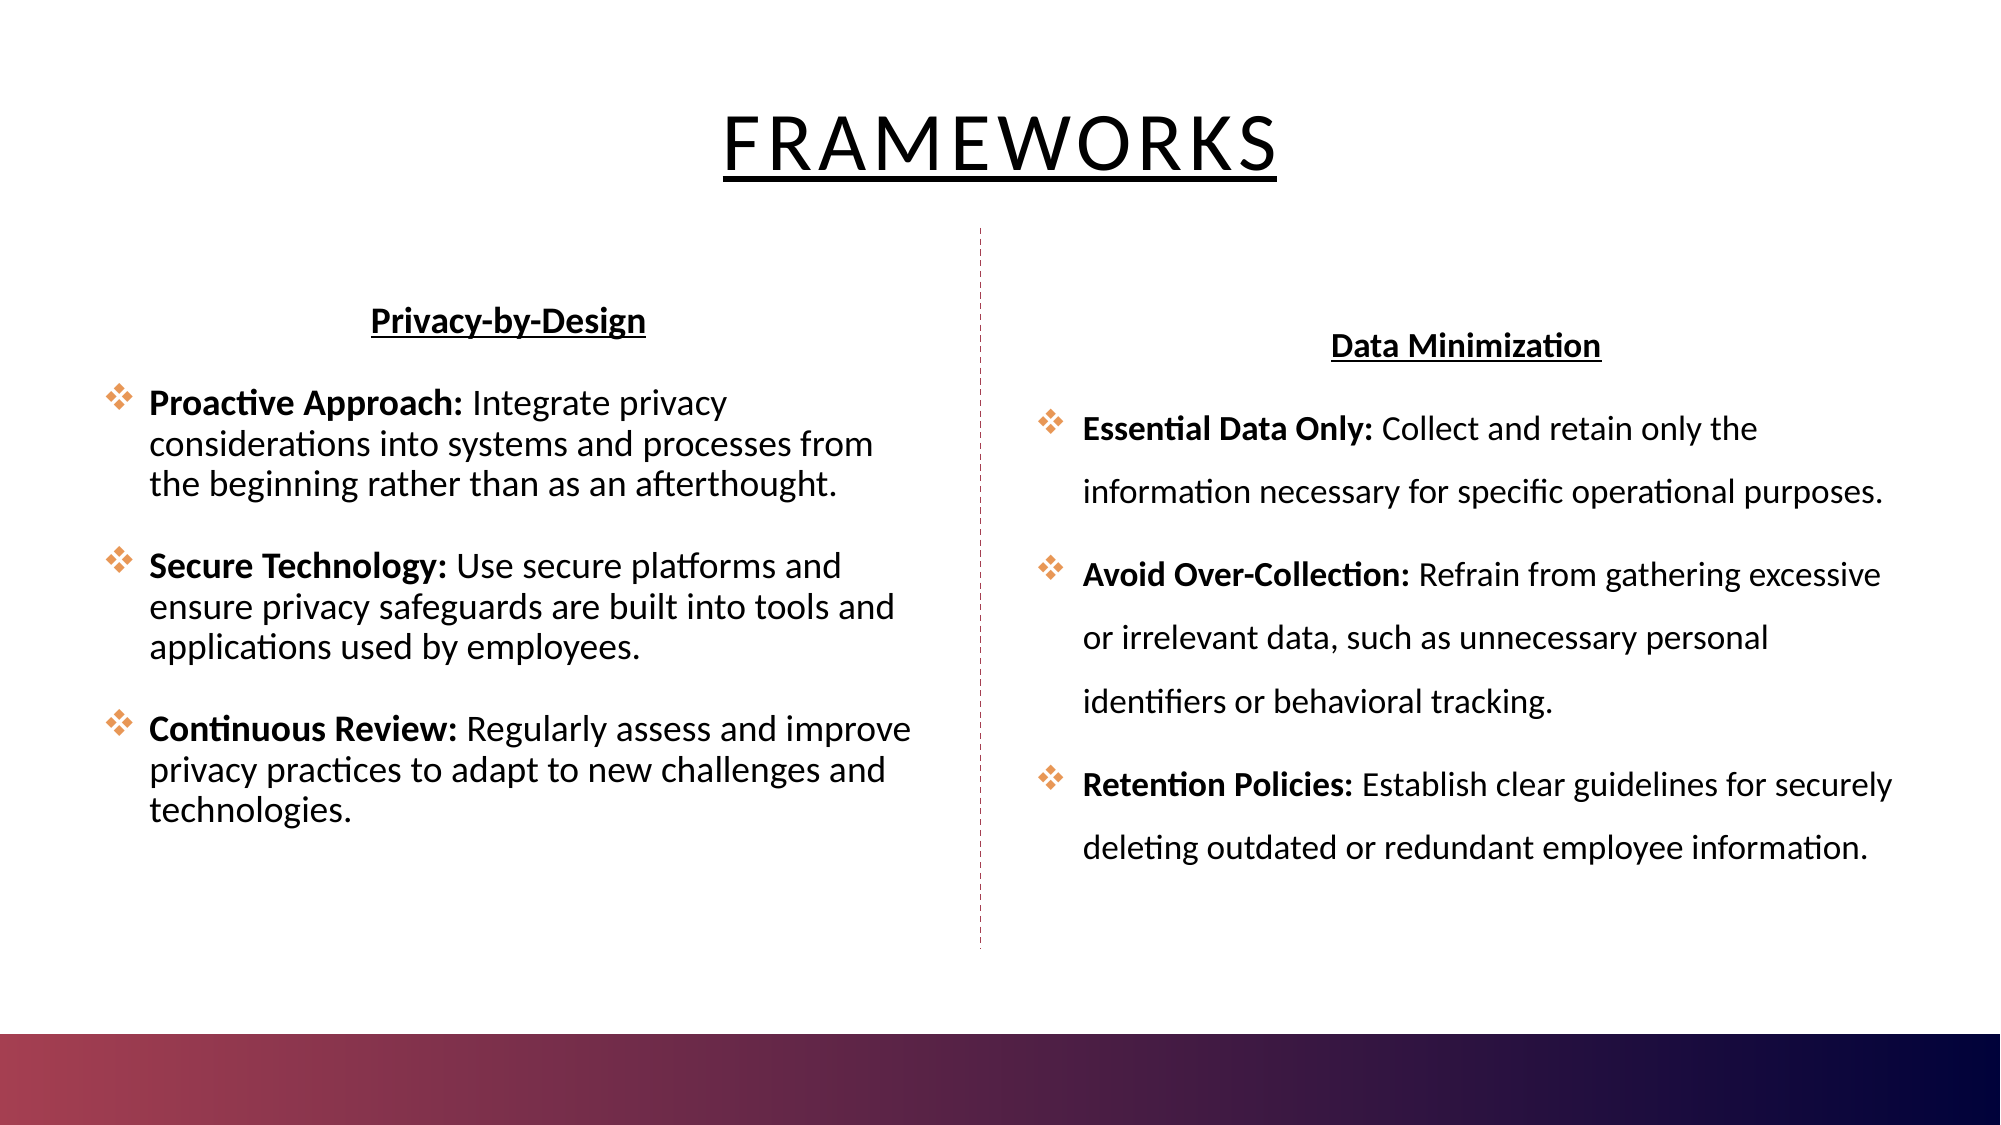

# Frameworks
Privacy-by-Design
Proactive Approach: Integrate privacy considerations into systems and processes from the beginning rather than as an afterthought.
Secure Technology: Use secure platforms and ensure privacy safeguards are built into tools and applications used by employees.
Continuous Review: Regularly assess and improve privacy practices to adapt to new challenges and technologies.
Data Minimization
Essential Data Only: Collect and retain only the information necessary for specific operational purposes.
Avoid Over-Collection: Refrain from gathering excessive or irrelevant data, such as unnecessary personal identifiers or behavioral tracking.
Retention Policies: Establish clear guidelines for securely deleting outdated or redundant employee information.